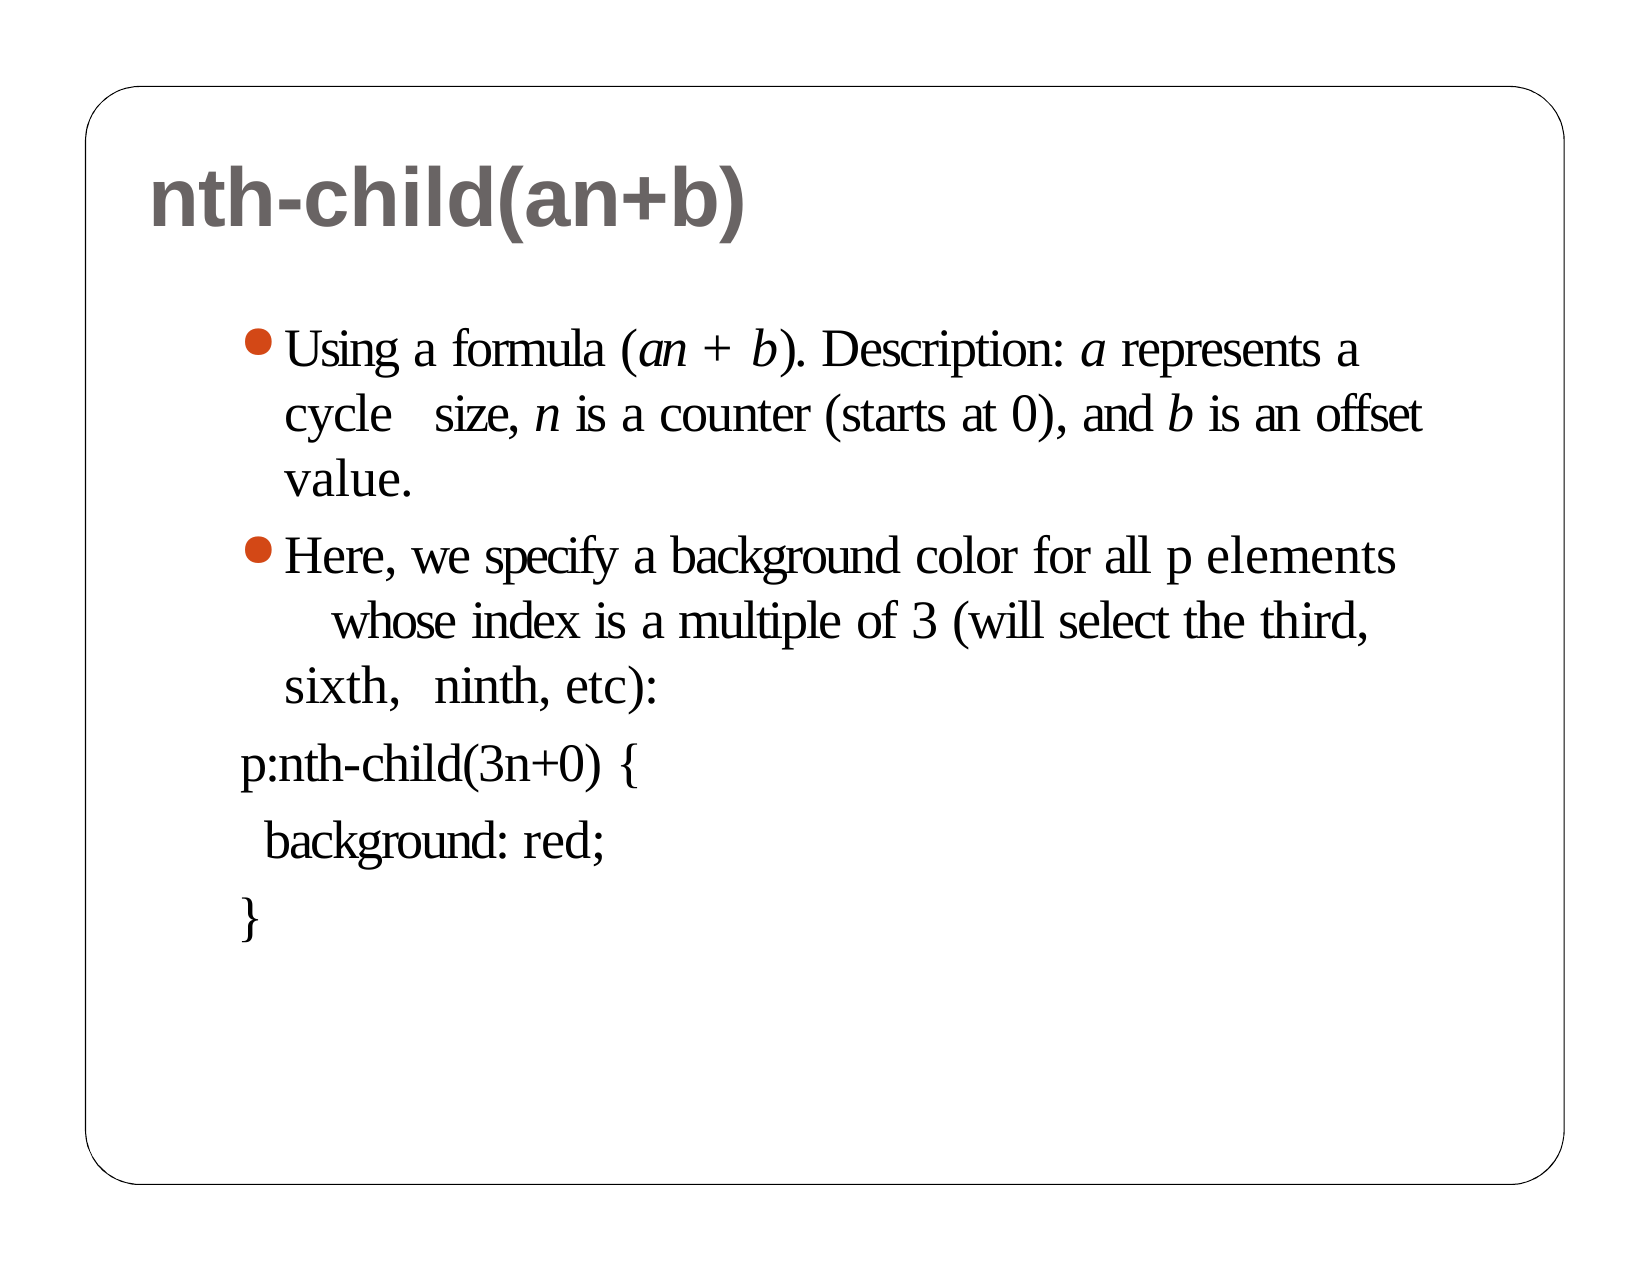

# nth-child(an+b)
Using a formula (an + b). Description: a represents a cycle 	size, n is a counter (starts at 0), and b is an offset value.
Here, we specify a background color for all p elements 	whose index is a multiple of 3 (will select the third, sixth, 	ninth, etc):
p:nth-child(3n+0) { background: red;
}
59